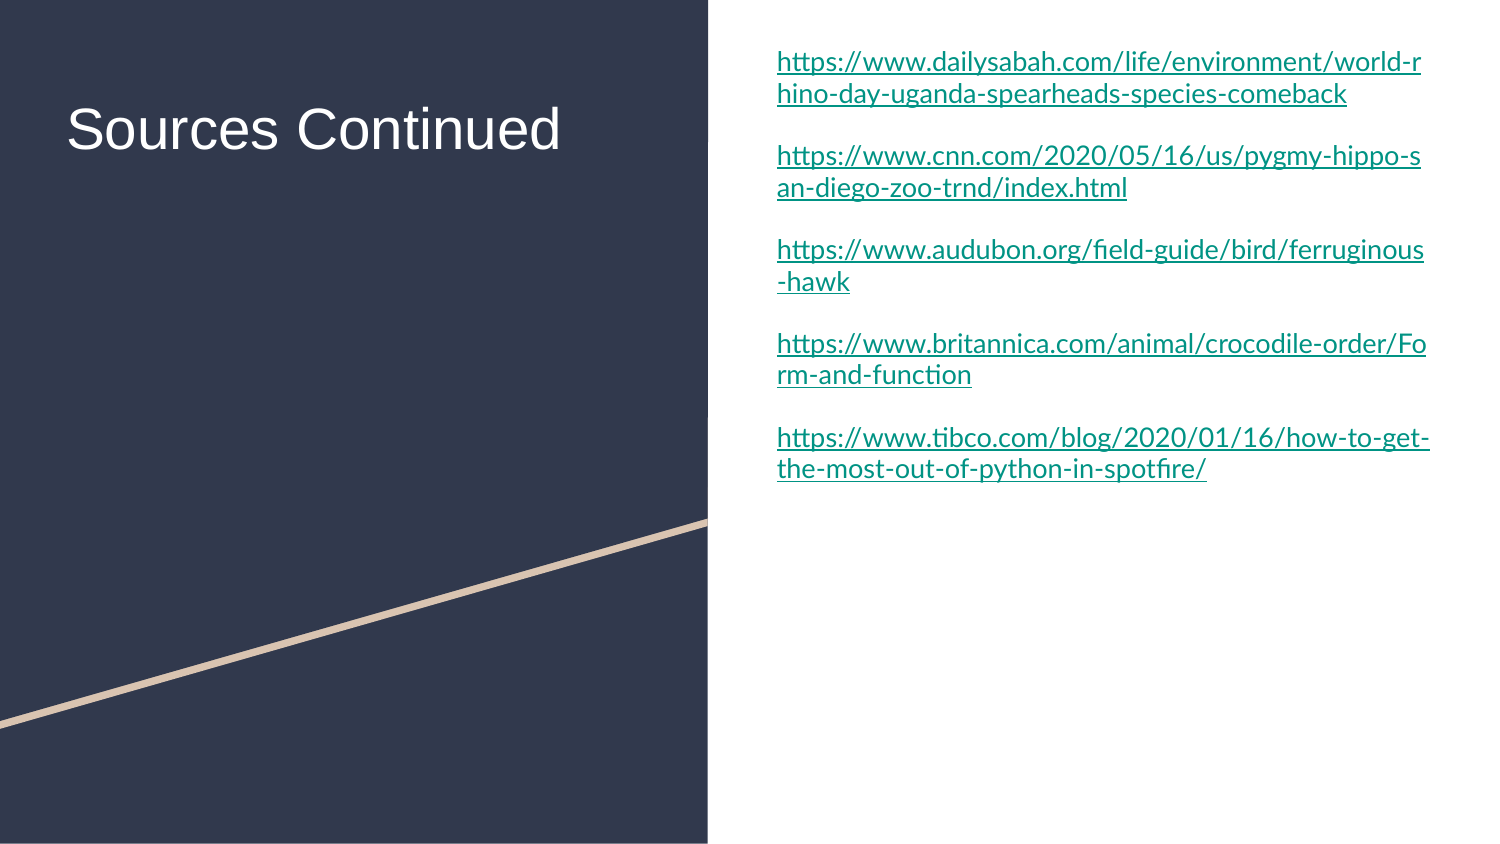

https://www.dailysabah.com/life/environment/world-rhino-day-uganda-spearheads-species-comeback
https://www.cnn.com/2020/05/16/us/pygmy-hippo-san-diego-zoo-trnd/index.html
https://www.audubon.org/field-guide/bird/ferruginous-hawk
https://www.britannica.com/animal/crocodile-order/Form-and-function
https://www.tibco.com/blog/2020/01/16/how-to-get-the-most-out-of-python-in-spotfire/

# Sources Continued